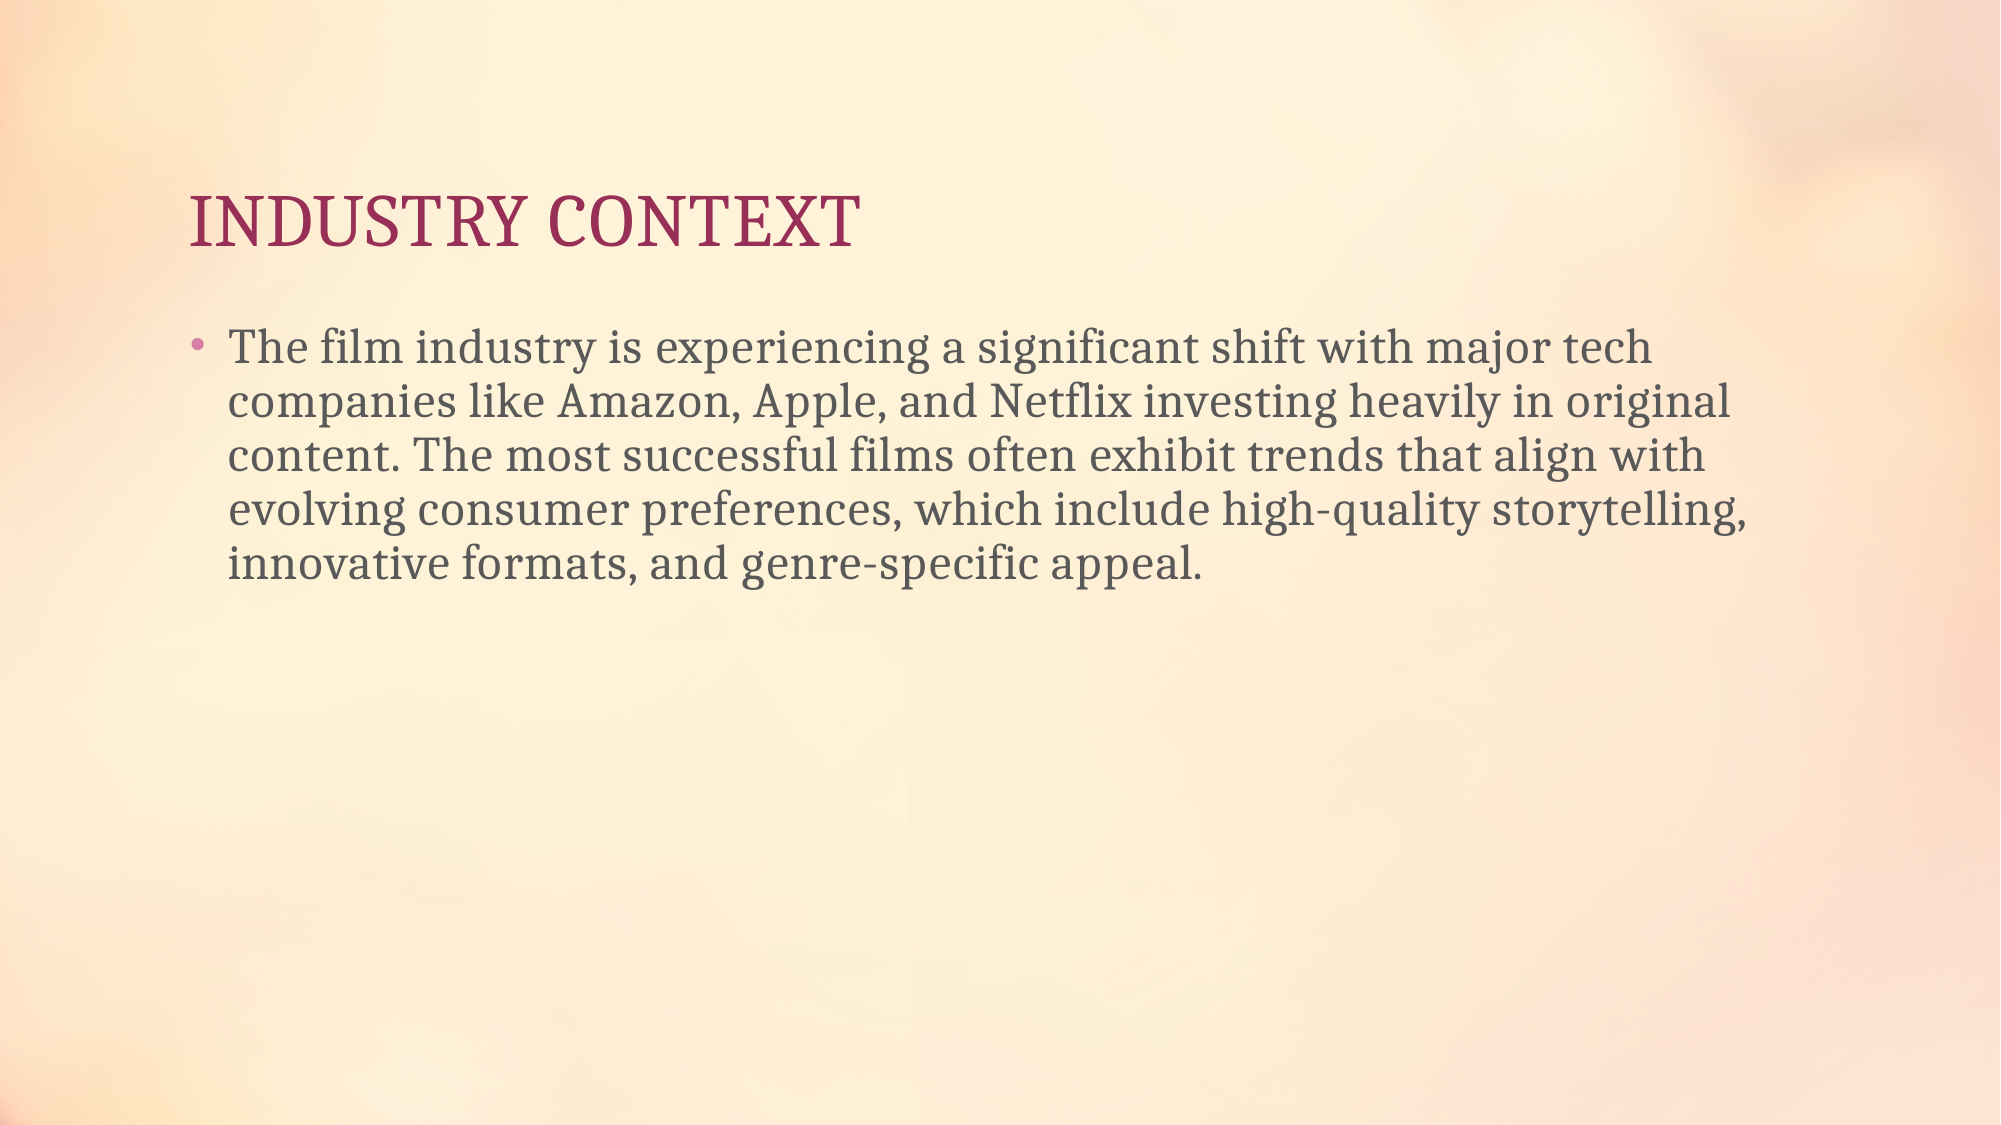

# INDUSTRY CONTEXT
The film industry is experiencing a significant shift with major tech companies like Amazon, Apple, and Netflix investing heavily in original content. The most successful films often exhibit trends that align with evolving consumer preferences, which include high-quality storytelling, innovative formats, and genre-specific appeal.